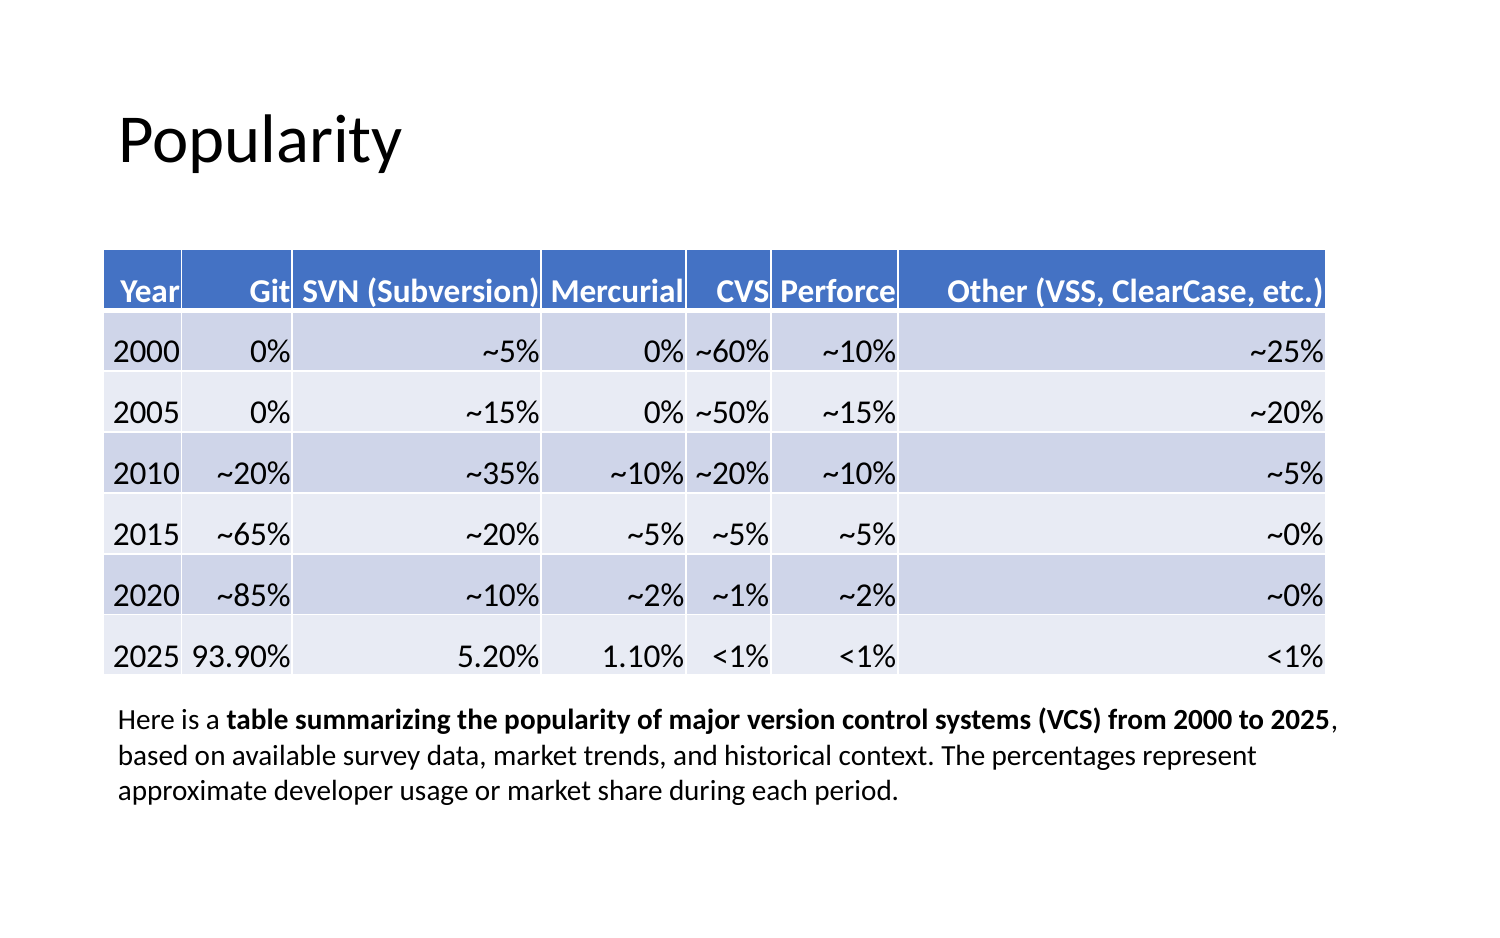

# Popularity
| Year | Git | SVN (Subversion) | Mercurial | CVS | Perforce | Other (VSS, ClearCase, etc.) |
| --- | --- | --- | --- | --- | --- | --- |
| 2000 | 0% | ~5% | 0% | ~60% | ~10% | ~25% |
| 2005 | 0% | ~15% | 0% | ~50% | ~15% | ~20% |
| 2010 | ~20% | ~35% | ~10% | ~20% | ~10% | ~5% |
| 2015 | ~65% | ~20% | ~5% | ~5% | ~5% | ~0% |
| 2020 | ~85% | ~10% | ~2% | ~1% | ~2% | ~0% |
| 2025 | 93.90% | 5.20% | 1.10% | <1% | <1% | <1% |
Here is a table summarizing the popularity of major version control systems (VCS) from 2000 to 2025, based on available survey data, market trends, and historical context. The percentages represent approximate developer usage or market share during each period.